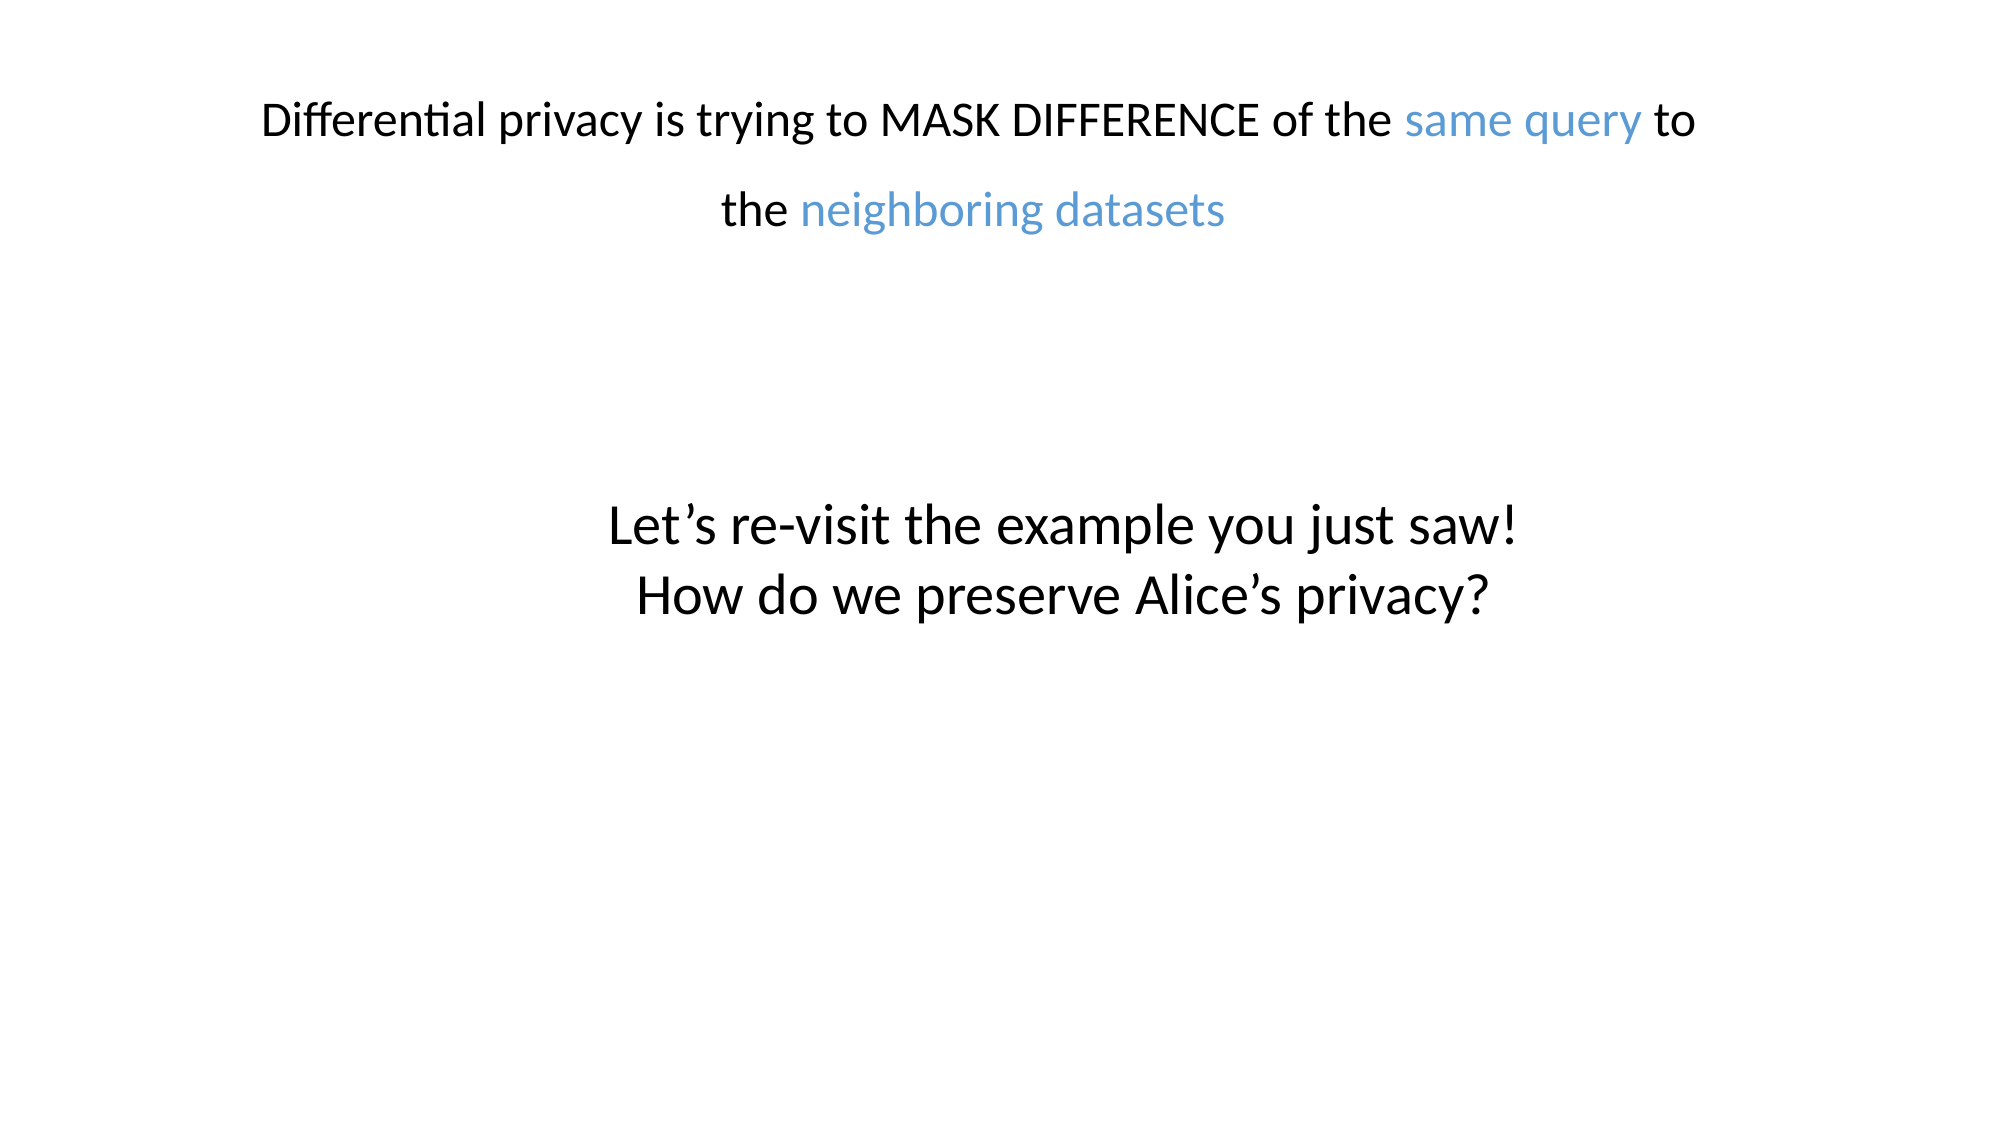

Differential privacy is trying to MASK DIFFERENCE of the same query to the neighboring datasets
Let’s re-visit the example you just saw!
How do we preserve Alice’s privacy?